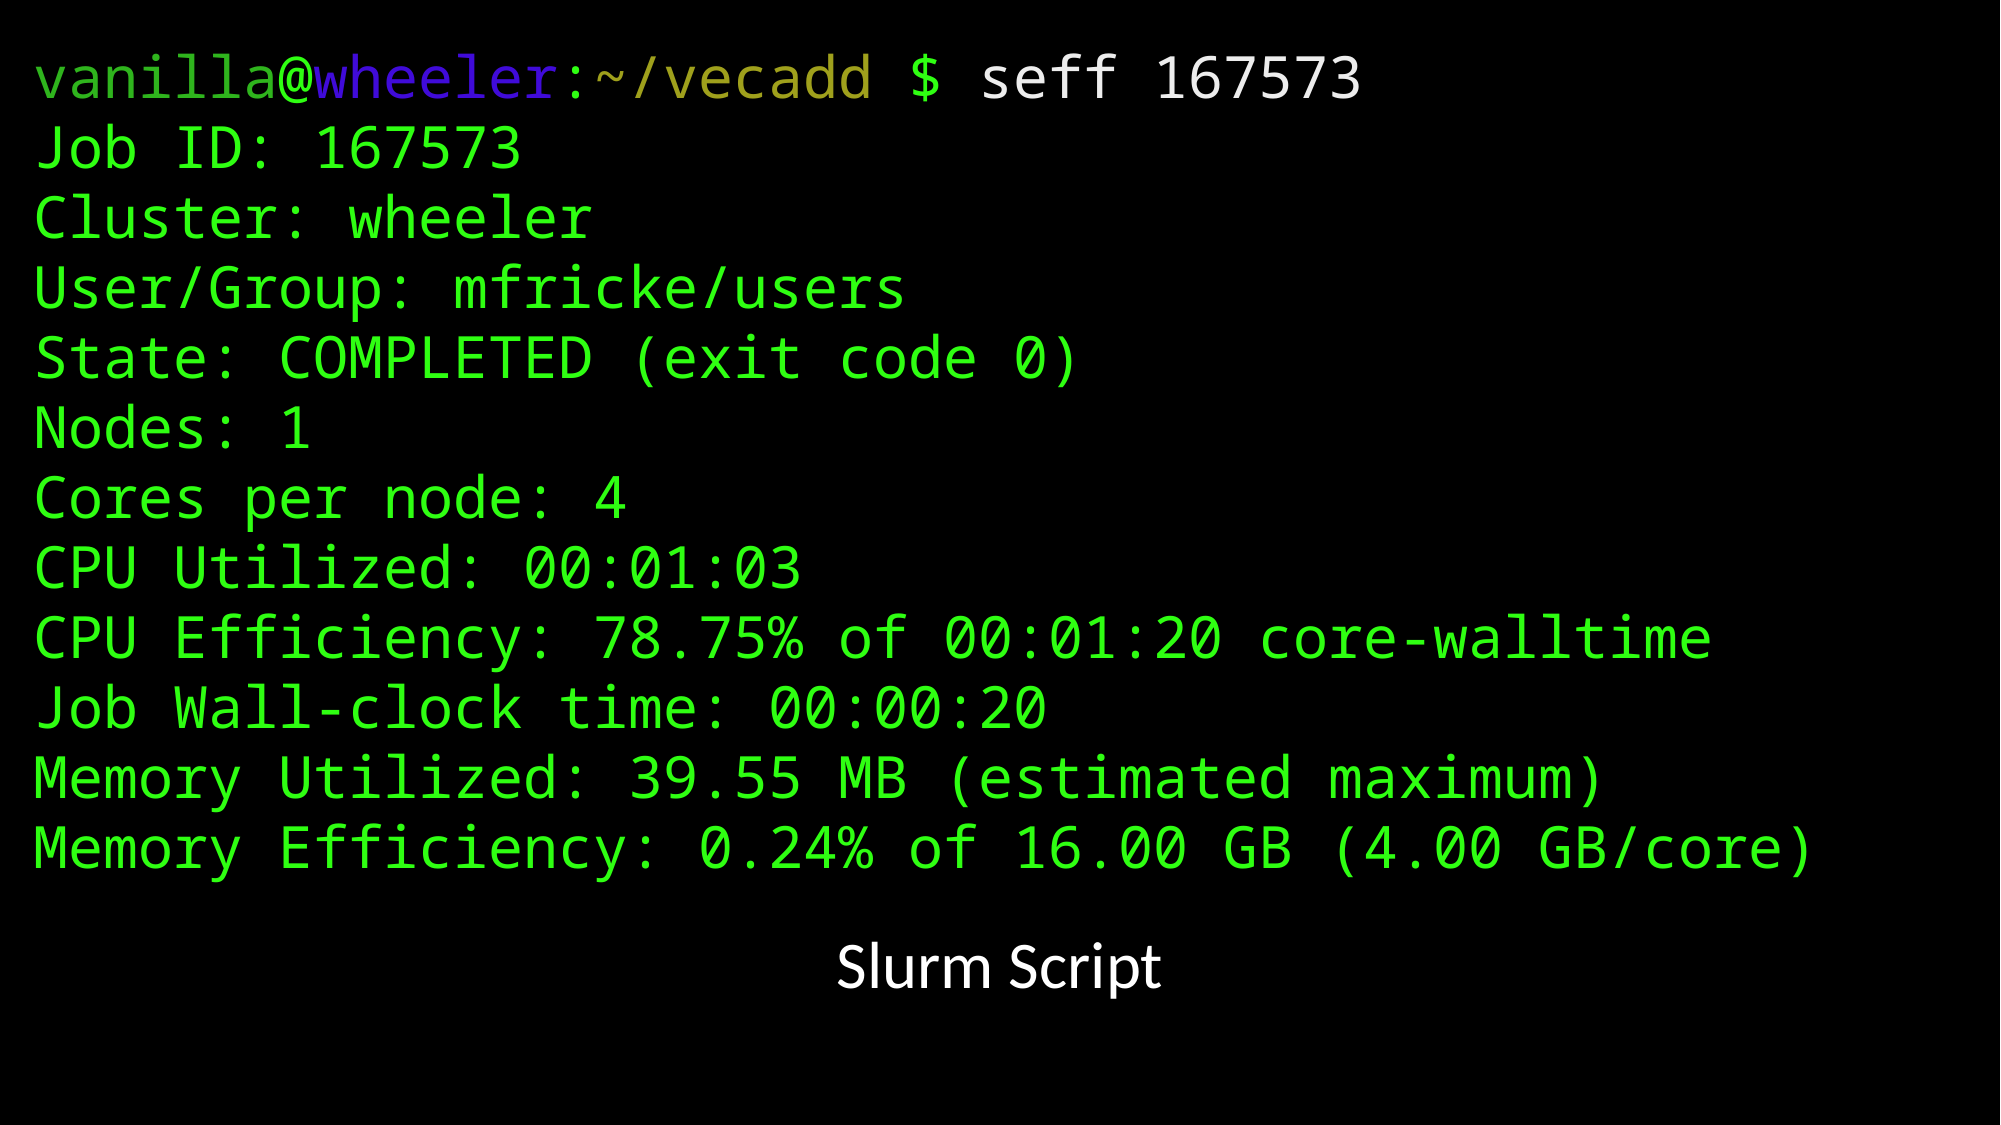

vanilla@wheeler:~/vecadd $ seff 167573
Job ID: 167573
Cluster: wheeler
User/Group: mfricke/users
State: COMPLETED (exit code 0)
Nodes: 1
Cores per node: 4
CPU Utilized: 00:01:03
CPU Efficiency: 78.75% of 00:01:20 core-walltime
Job Wall-clock time: 00:00:20
Memory Utilized: 39.55 MB (estimated maximum)
Memory Efficiency: 0.24% of 16.00 GB (4.00 GB/core)
# Slurm Script